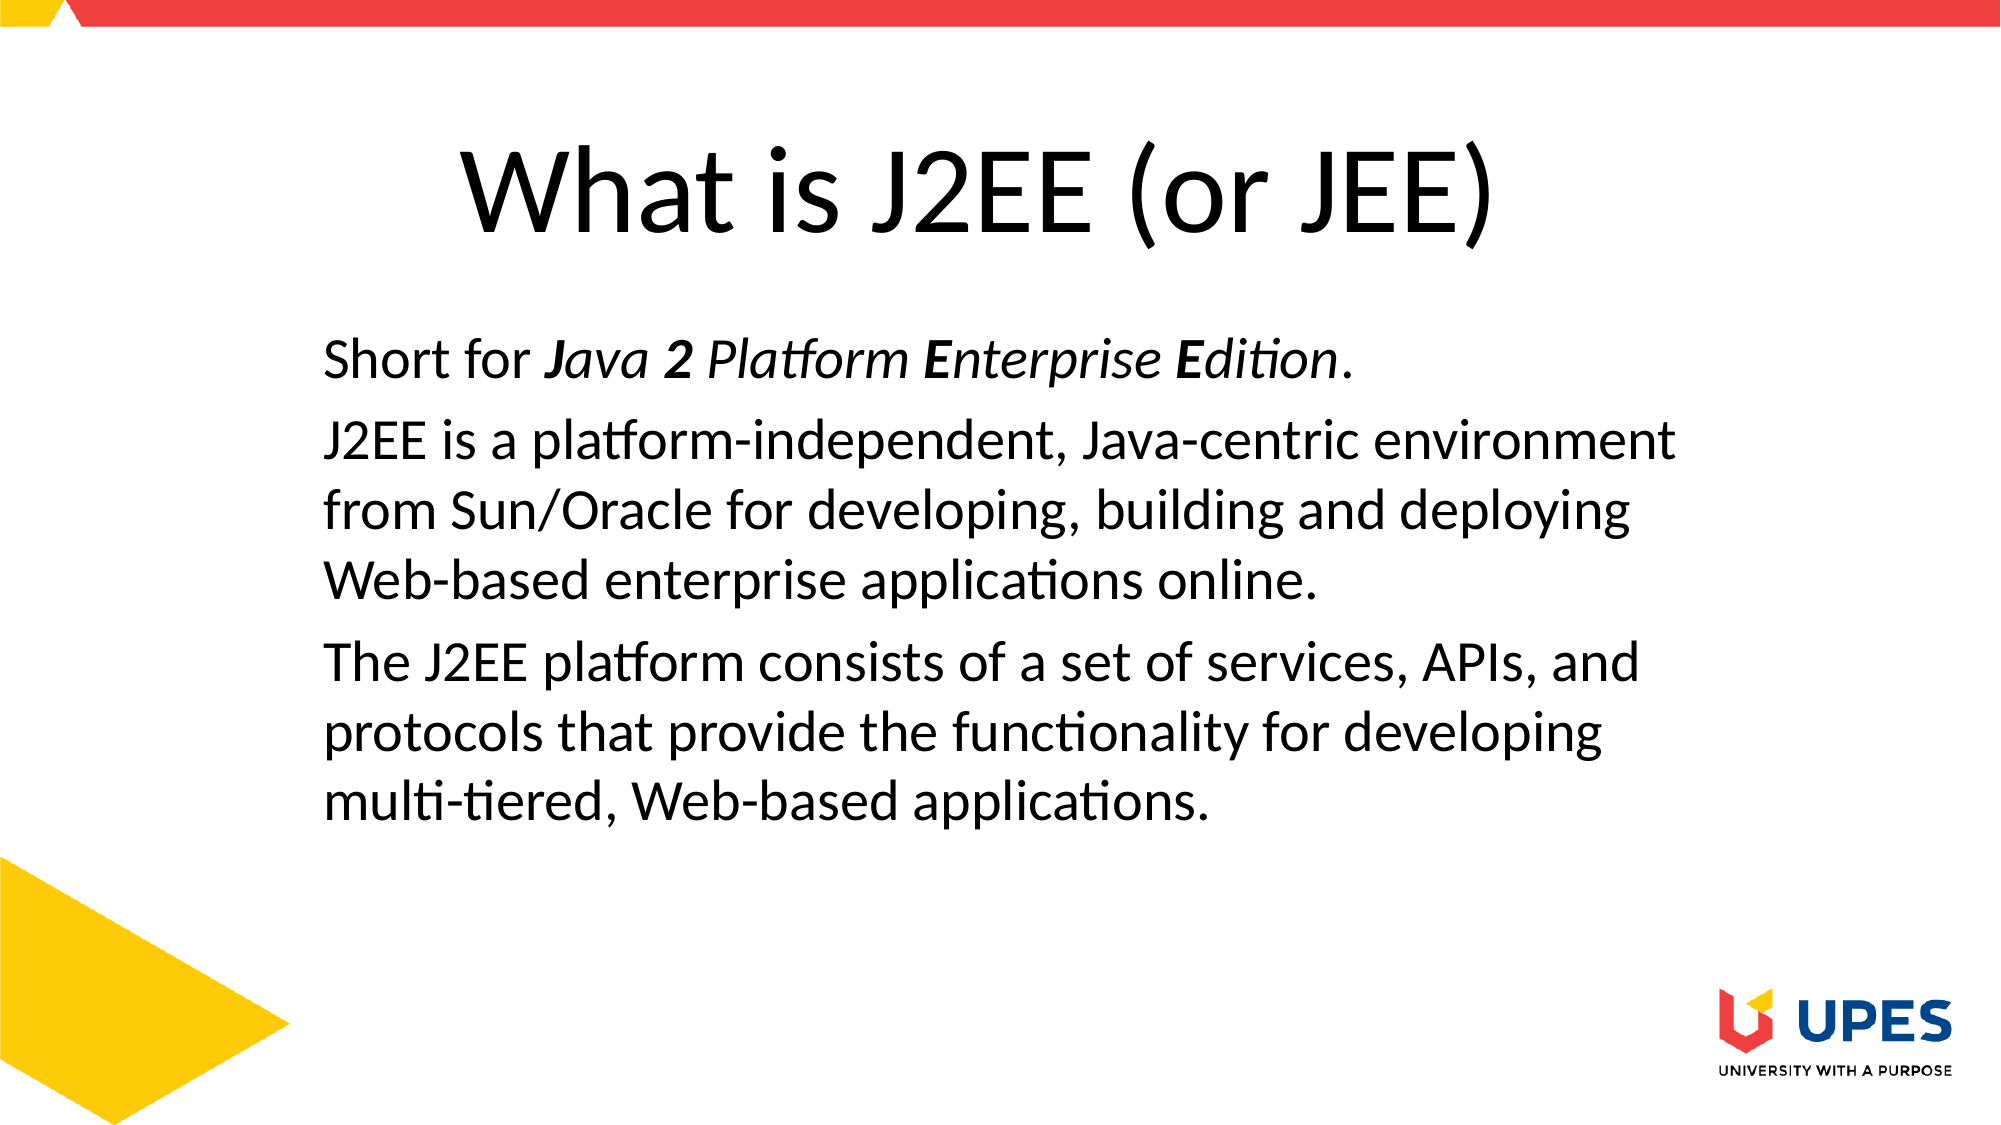

What is J2EE (or JEE)
Short for Java 2 Platform Enterprise Edition.
J2EE is a platform-independent, Java-centric environment from Sun/Oracle for developing, building and deploying Web-based enterprise applications online.
The J2EE platform consists of a set of services, APIs, and protocols that provide the functionality for developing multi-tiered, Web-based applications.